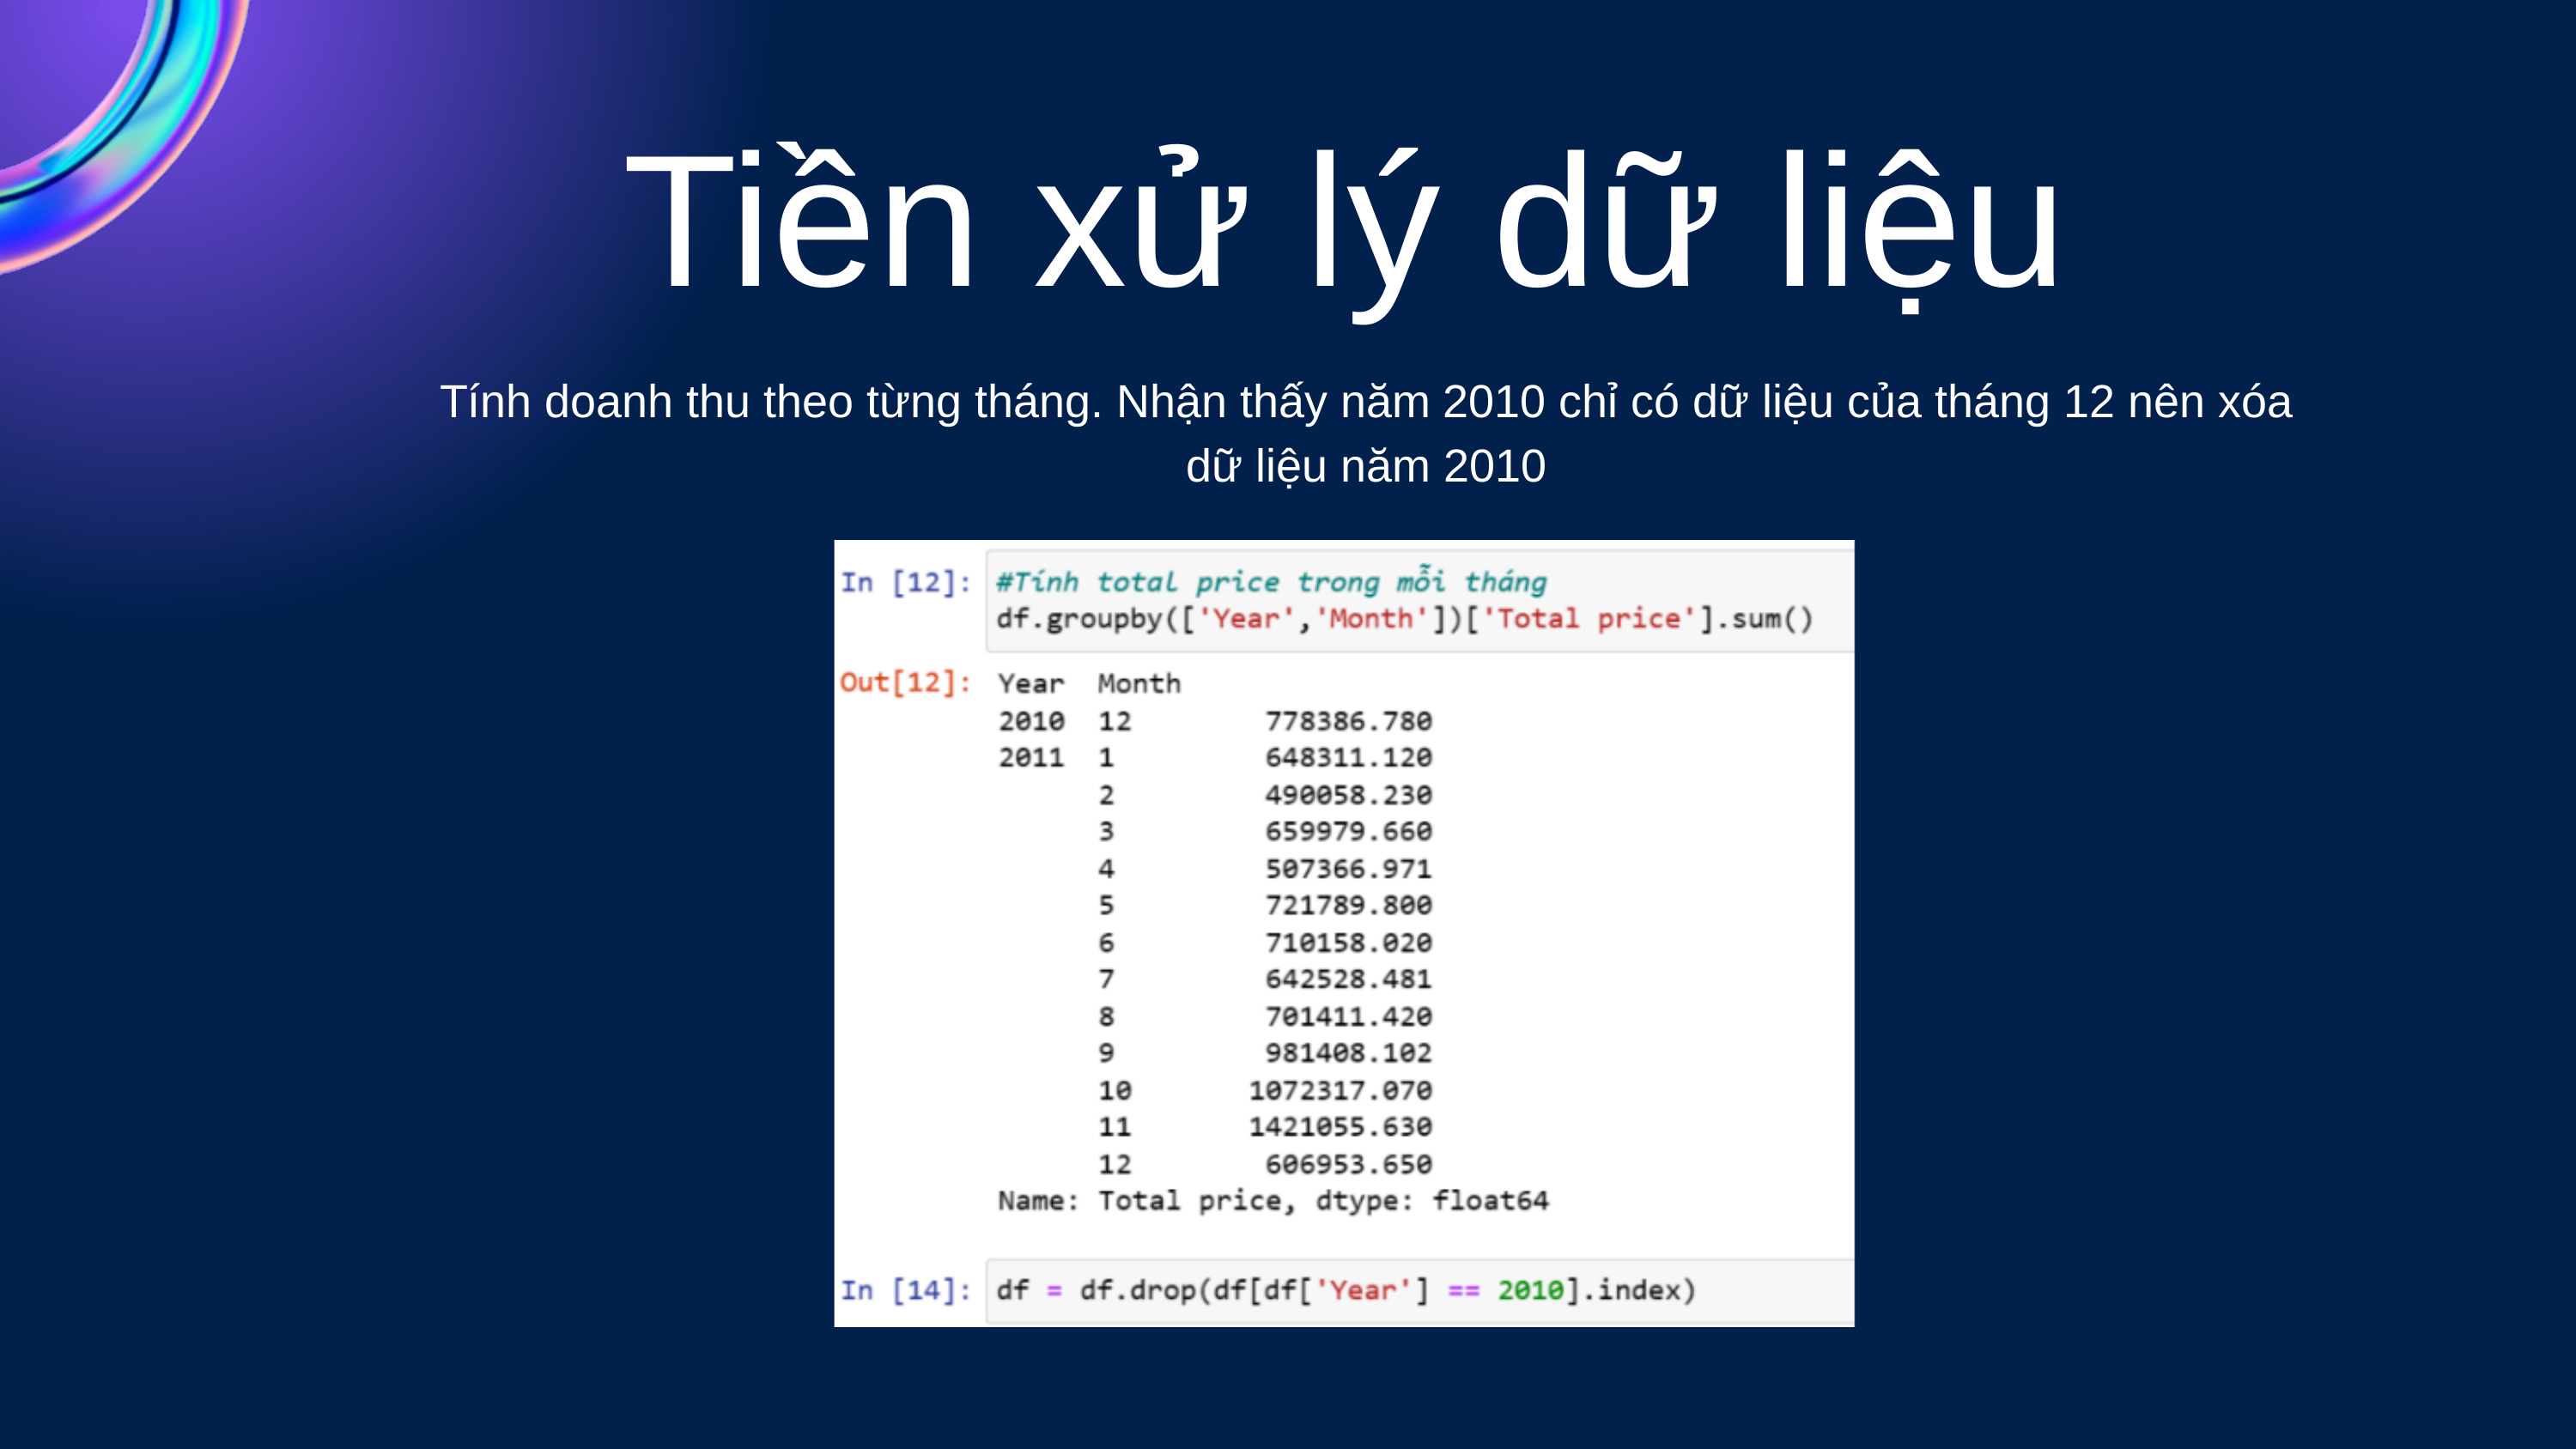

Tiền xử lý dữ liệu
Tính doanh thu theo từng tháng. Nhận thấy năm 2010 chỉ có dữ liệu của tháng 12 nên xóa dữ liệu năm 2010